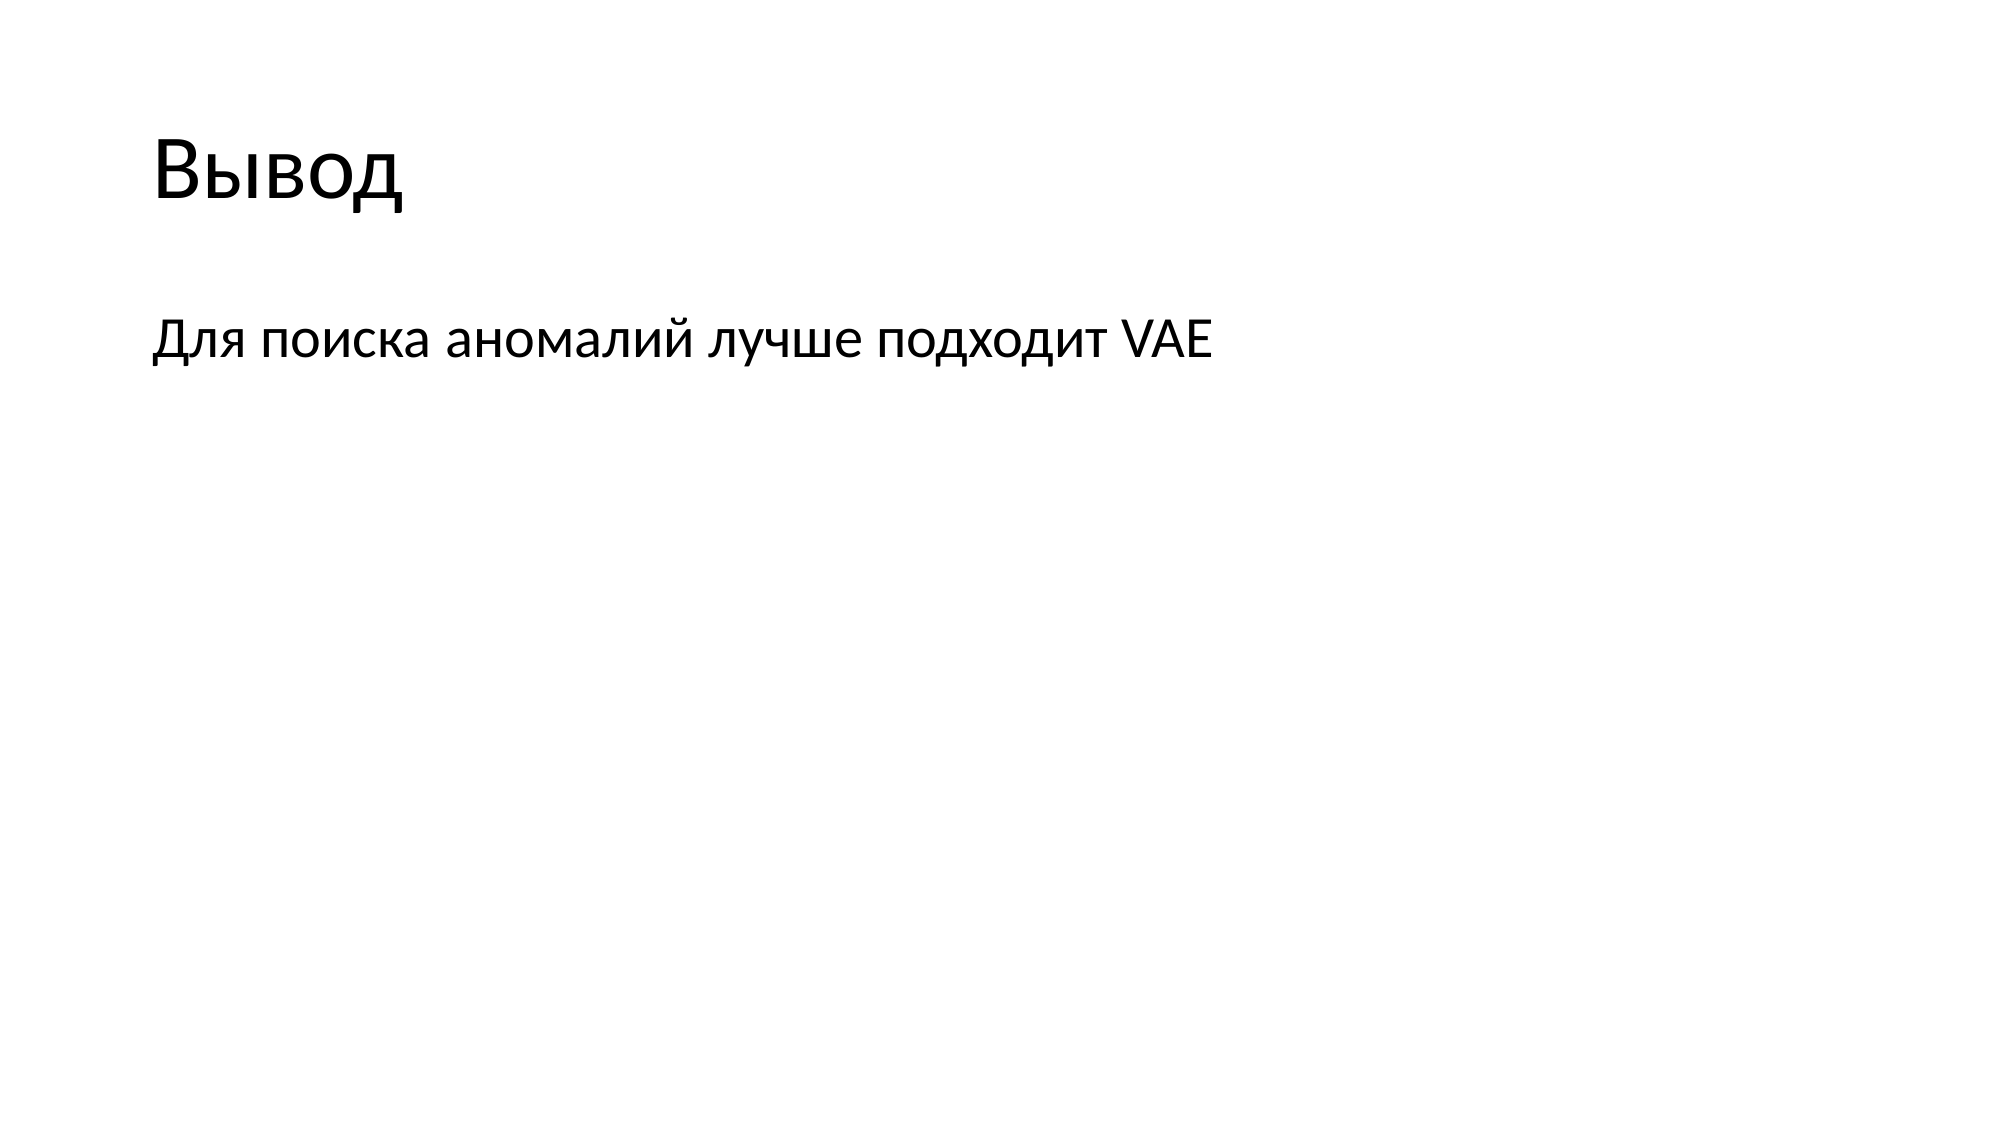

# Вывод
Для поиска аномалий лучше подходит VAE